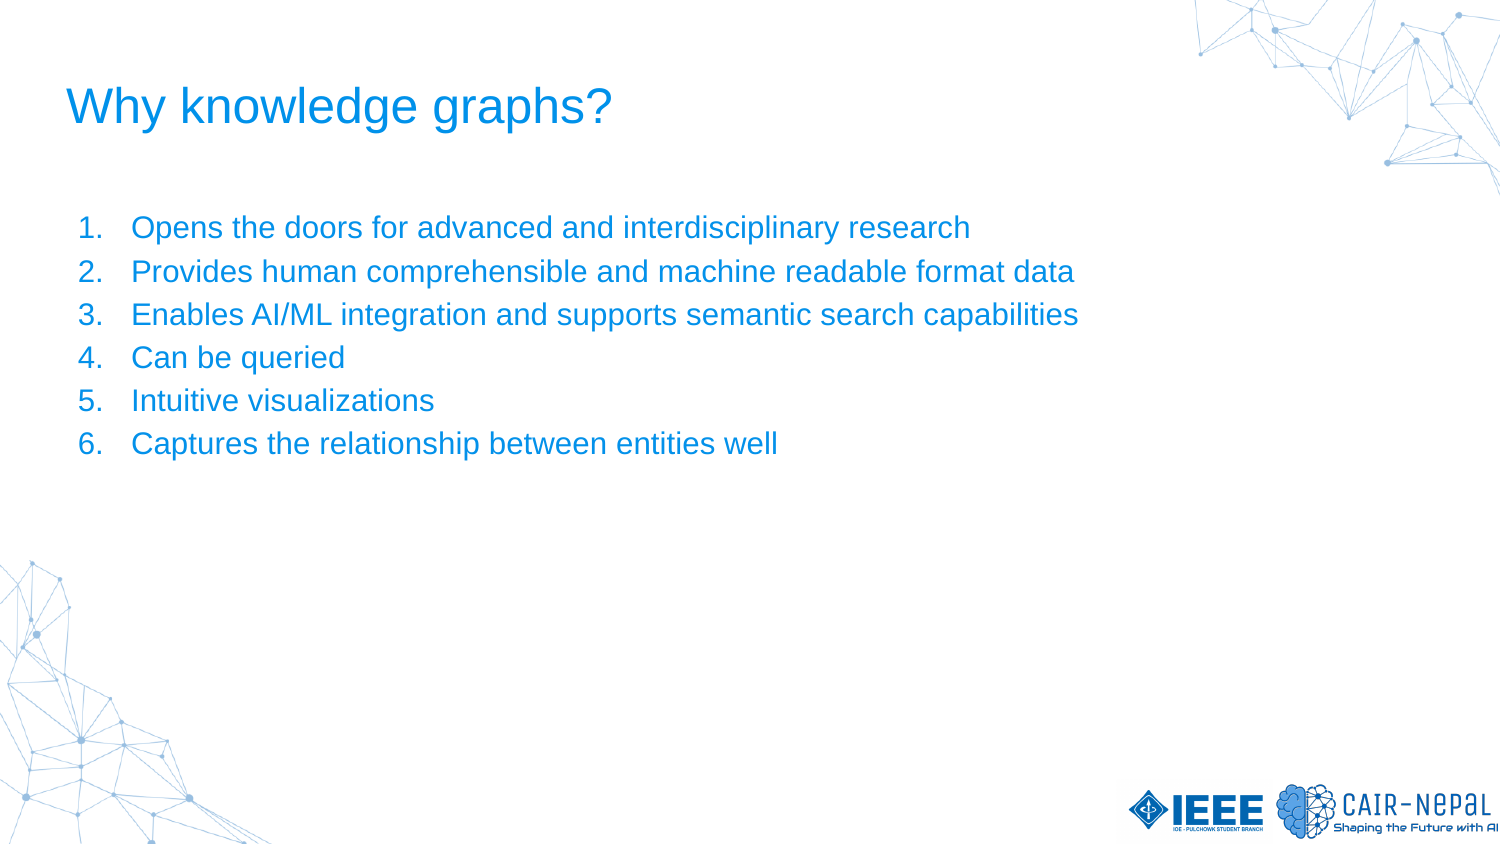

Why knowledge graphs?
Opens the doors for advanced and interdisciplinary research
Provides human comprehensible and machine readable format data
Enables AI/ML integration and supports semantic search capabilities
Can be queried
Intuitive visualizations
Captures the relationship between entities well